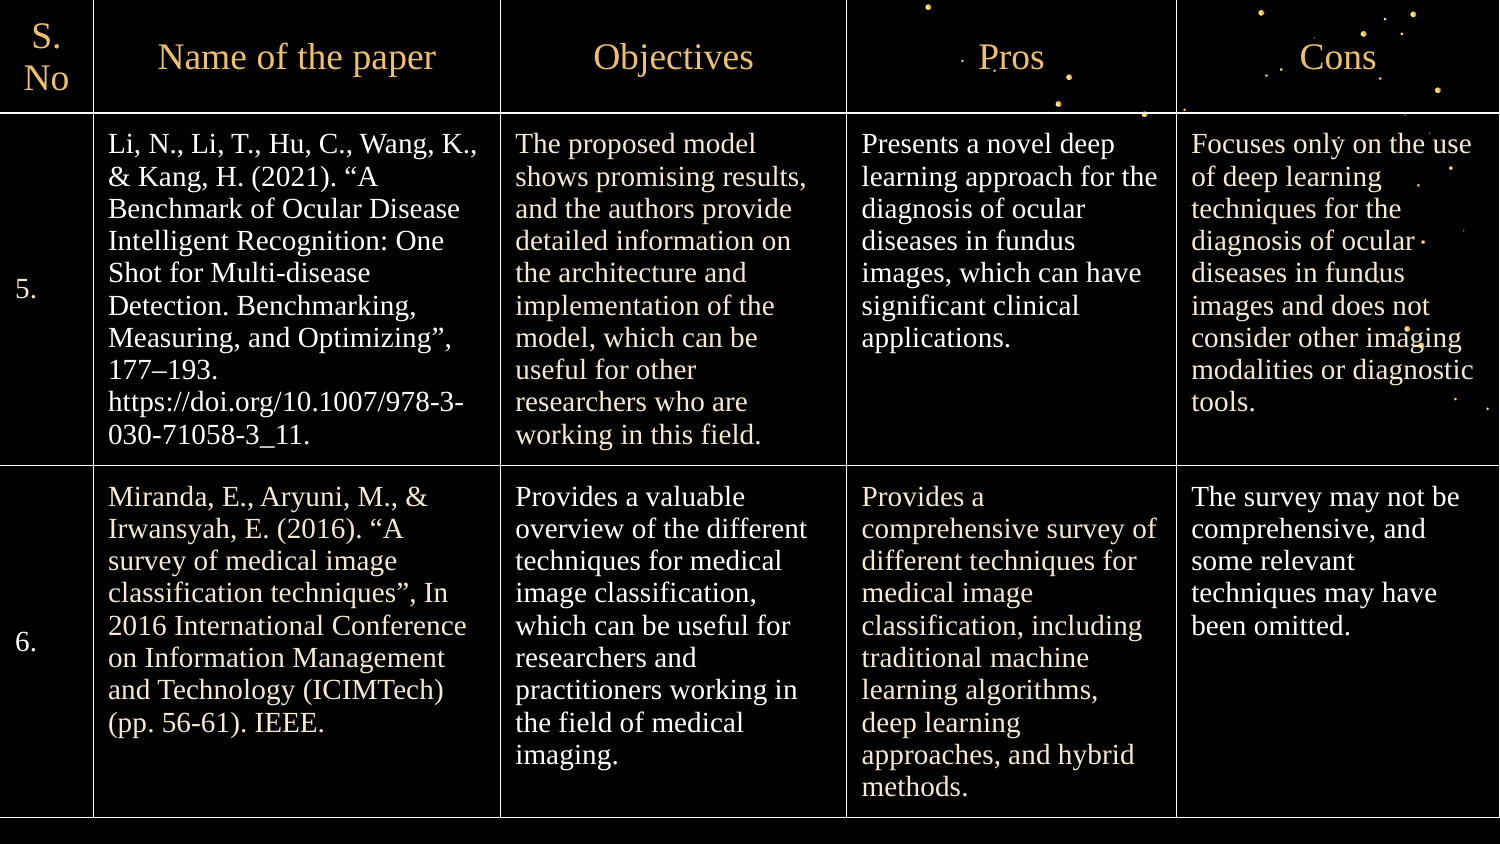

| S. No | Name of the paper | Objectives | Pros | Cons |
| --- | --- | --- | --- | --- |
| 5. | Li, N., Li, T., Hu, C., Wang, K., & Kang, H. (2021). “A Benchmark of Ocular Disease Intelligent Recognition: One Shot for Multi-disease Detection. Benchmarking, Measuring, and Optimizing”, 177–193. https://doi.org/10.1007/978-3-030-71058-3\_11. | The proposed model shows promising results, and the authors provide detailed information on the architecture and implementation of the model, which can be useful for other researchers who are working in this field. | Presents a novel deep learning approach for the diagnosis of ocular diseases in fundus images, which can have significant clinical applications. | Focuses only on the use of deep learning techniques for the diagnosis of ocular diseases in fundus images and does not consider other imaging modalities or diagnostic tools. |
| 6. | Miranda, E., Aryuni, M., & Irwansyah, E. (2016). “A survey of medical image classification techniques”, In 2016 International Conference on Information Management and Technology (ICIMTech) (pp. 56-61). IEEE. | Provides a valuable overview of the different techniques for medical image classification, which can be useful for researchers and practitioners working in the field of medical imaging. | Provides a comprehensive survey of different techniques for medical image classification, including traditional machine learning algorithms, deep learning approaches, and hybrid methods. | The survey may not be comprehensive, and some relevant techniques may have been omitted. |